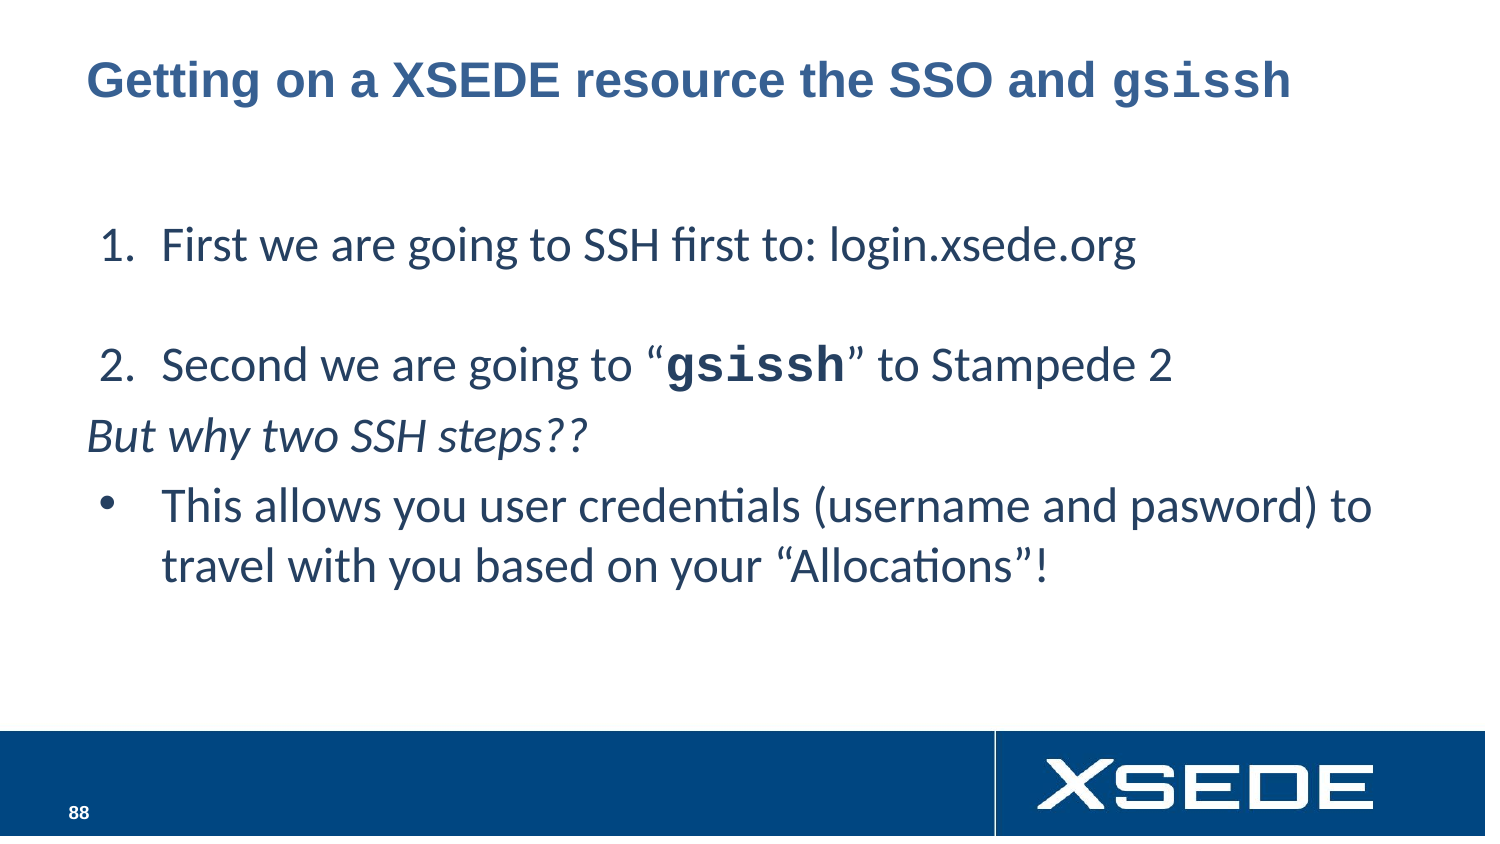

# Getting on a XSEDE resource the SSO and gsissh
First we are going to SSH first to: login.xsede.org
Second we are going to “gsissh” to Stampede 2
But why two SSH steps??
This allows you user credentials (username and pasword) to travel with you based on your “Allocations”!

88